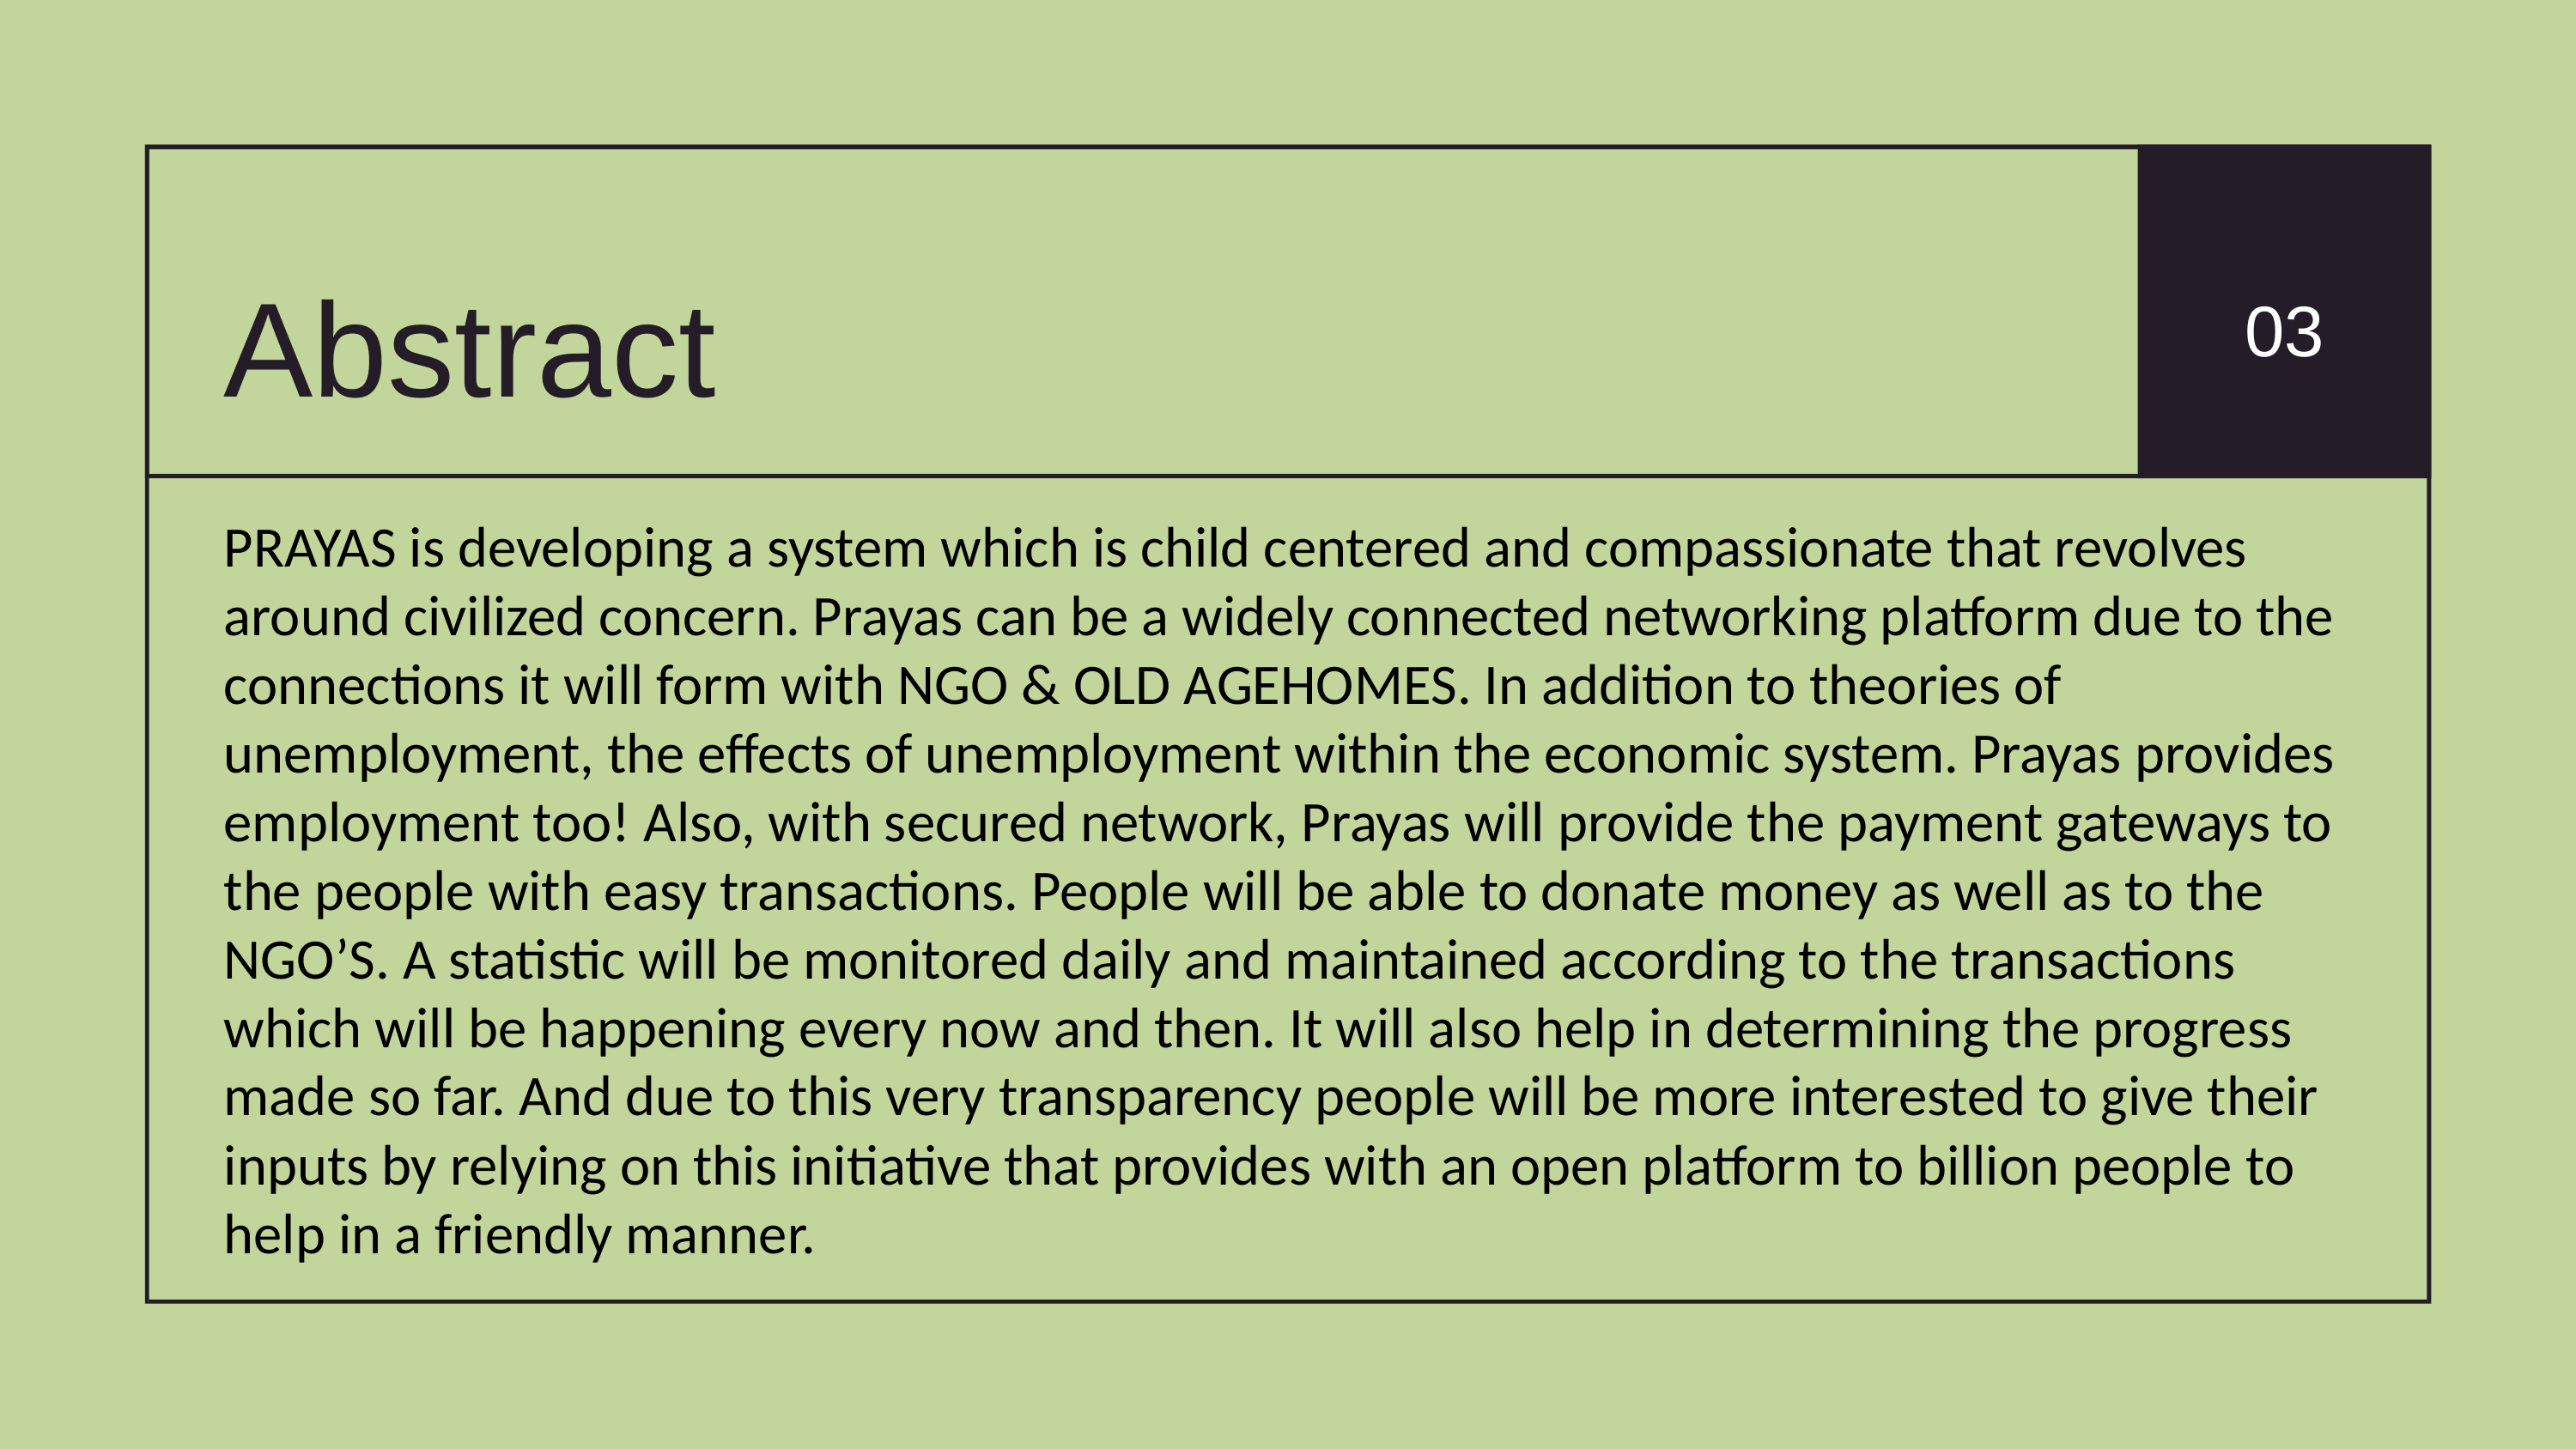

Abstract
03
PRAYAS is developing a system which is child centered and compassionate that revolves around civilized concern. Prayas​ can be a widely connected networking platform due to the connections it will form with NGO & ​OLD AGEHOMES​. In addition to​ theories of unemployment, the effects of unemployment within the economic system. Prayas​ provides employment too! Also, with secured network, Prayas​ will provide the payment gateways to the people with easy transactions. People will be able to donate money as well as to the NGO’S. A statistic will be monitored daily and maintained according to the transactions which will be happening every now and then. It will also help in determining the progress made so far. And due to this very transparency people will be more interested to give their inputs by relying on this initiative that provides with an open platform to billion people to help in a friendly manner.